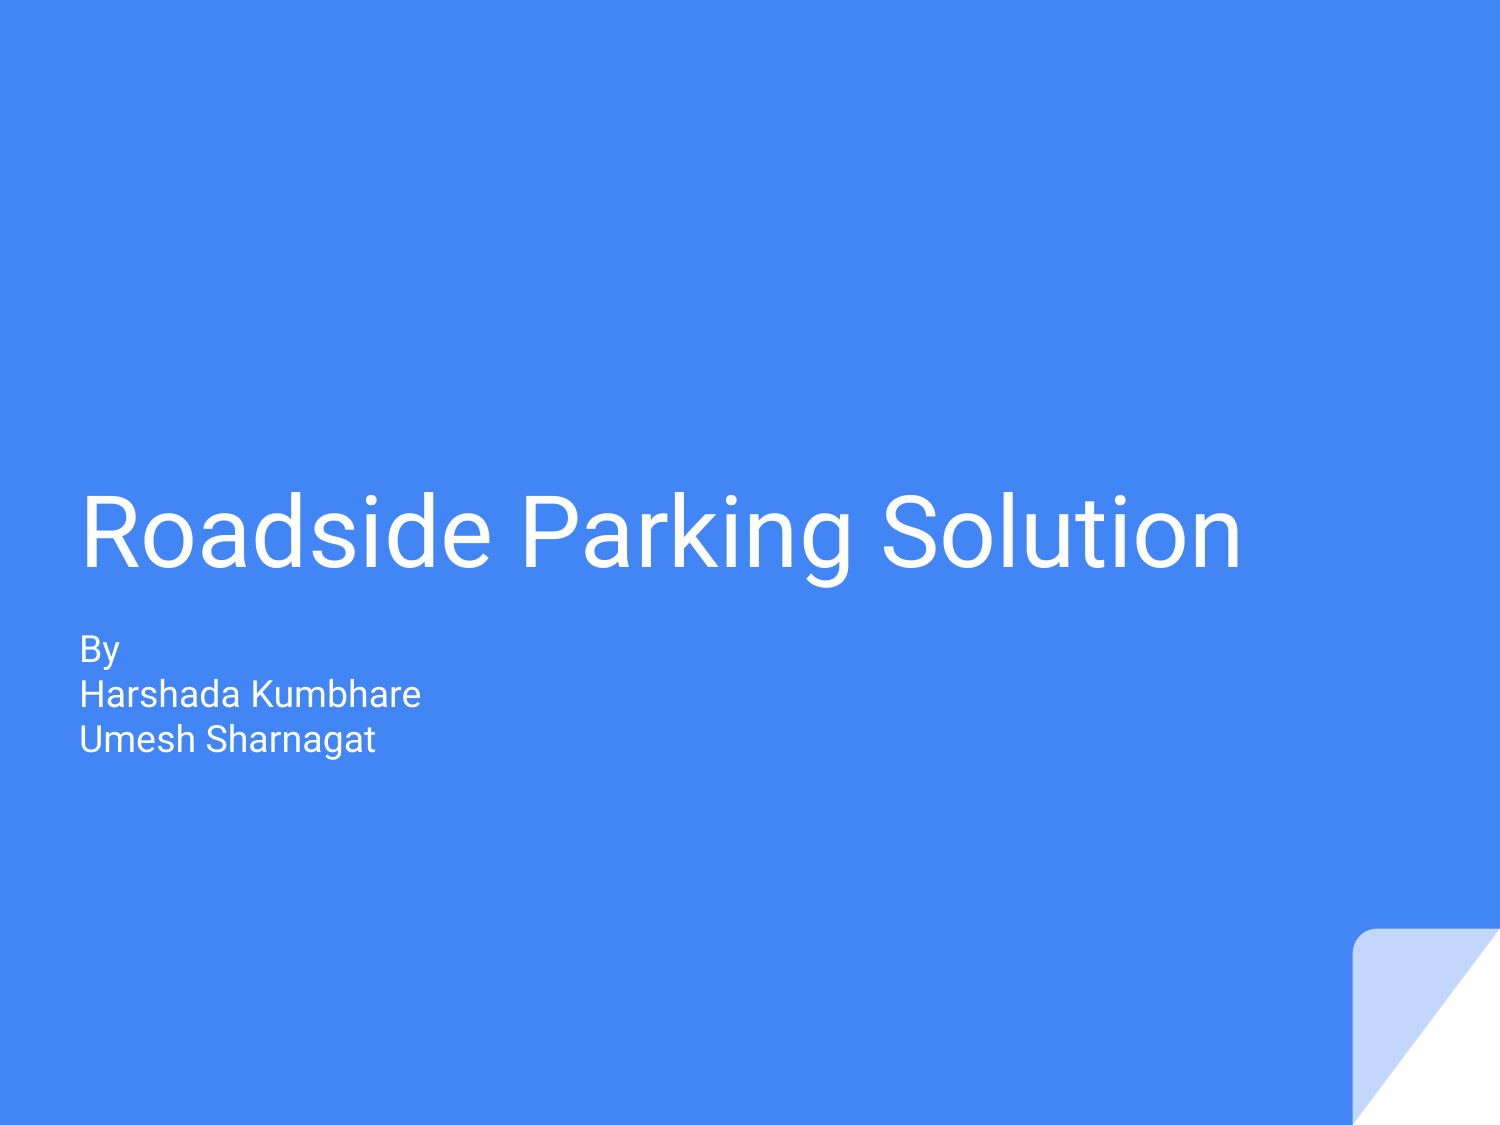

# Roadside Parking Solution
By
Harshada Kumbhare
Umesh Sharnagat